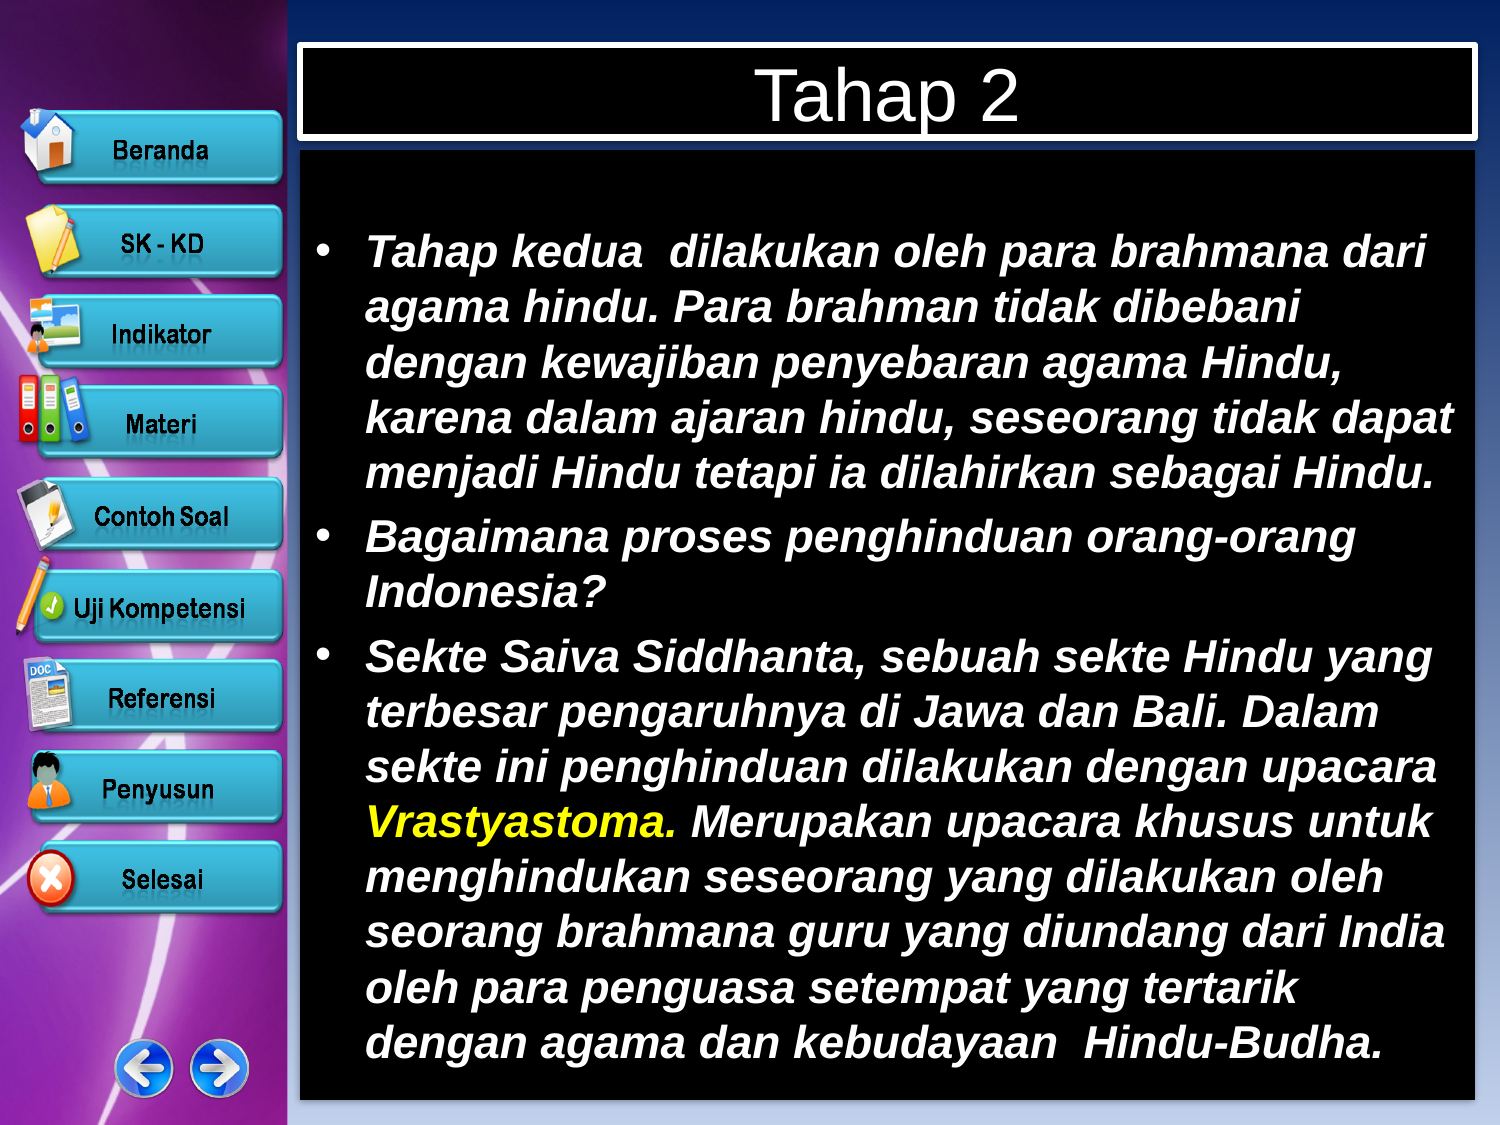

# Tahap 2

Tahap kedua  dilakukan oleh para brahmana dari agama hindu. Para brahman tidak dibebani dengan kewajiban penyebaran agama Hindu, karena dalam ajaran hindu, seseorang tidak dapat menjadi Hindu tetapi ia dilahirkan sebagai Hindu.
Bagaimana proses penghinduan orang-orang Indonesia?
Sekte Saiva Siddhanta, sebuah sekte Hindu yang terbesar pengaruhnya di Jawa dan Bali. Dalam sekte ini penghinduan dilakukan dengan upacara Vrastyastoma. Merupakan upacara khusus untuk menghindukan seseorang yang dilakukan oleh seorang brahmana guru yang diundang dari India oleh para penguasa setempat yang tertarik dengan agama dan kebudayaan  Hindu-Budha.